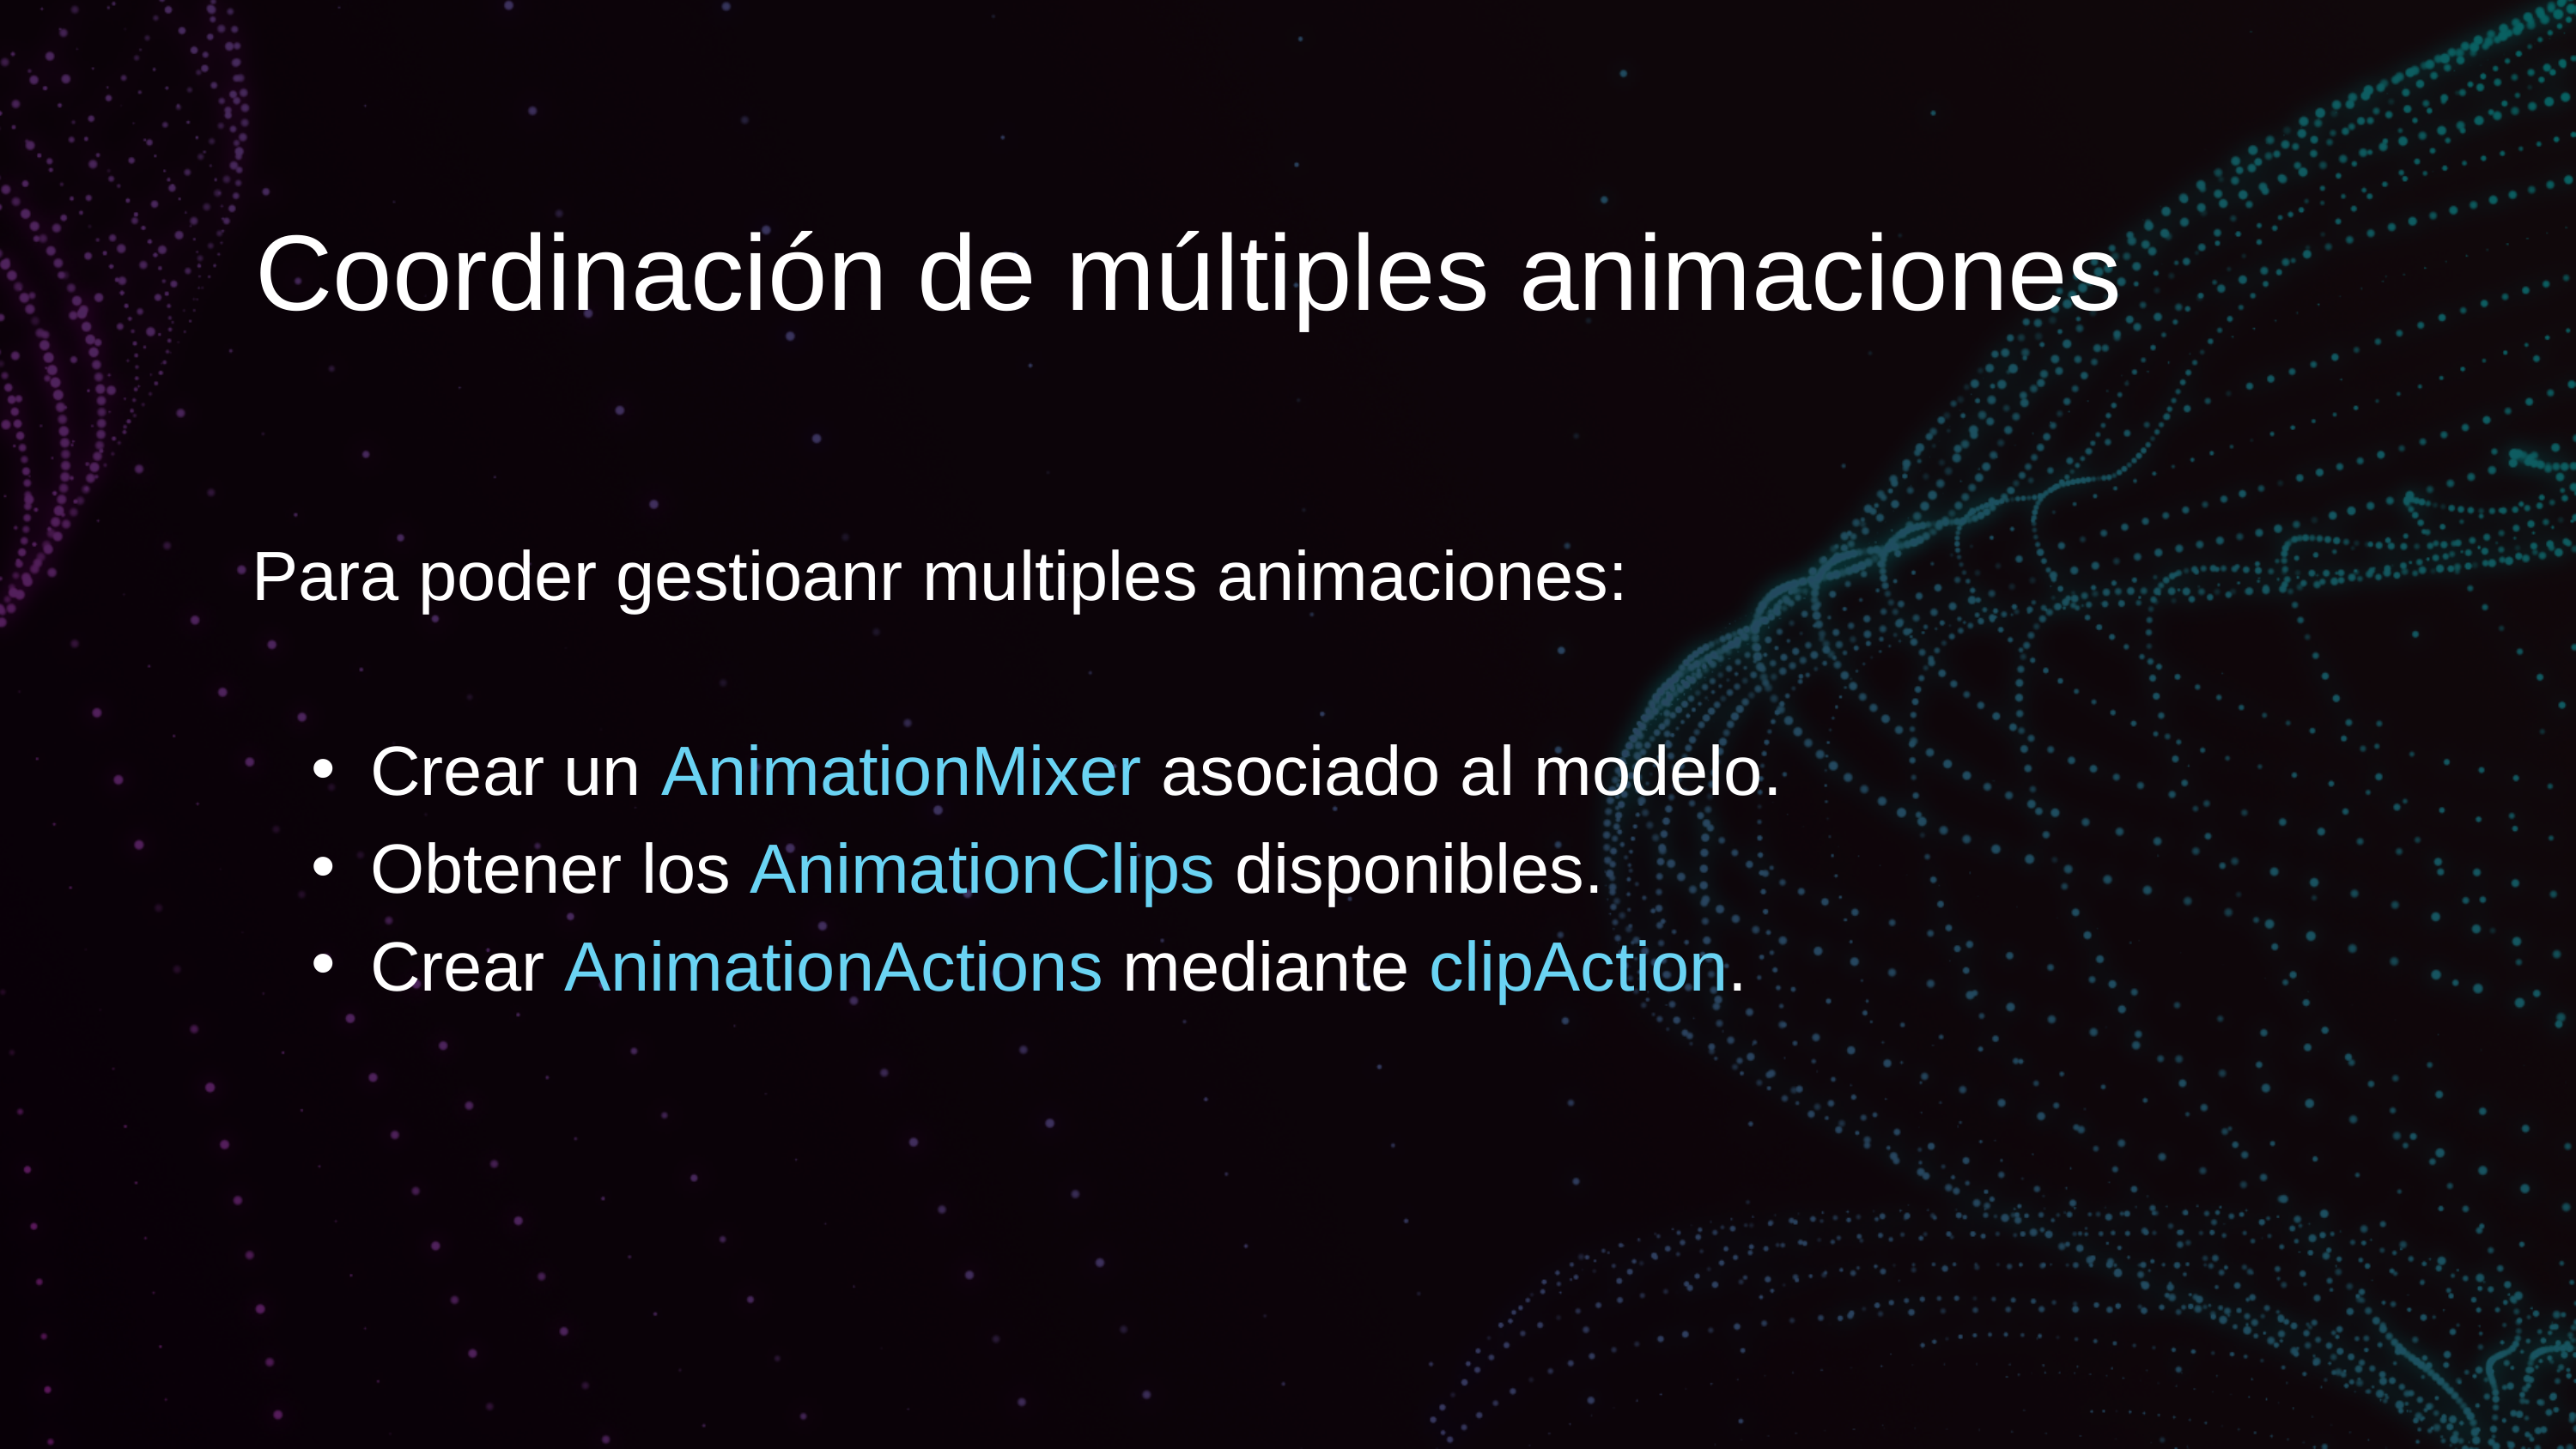

Coordinación de múltiples animaciones
Para poder gestioanr multiples animaciones:

Crear un AnimationMixer asociado al modelo.
Obtener los AnimationClips disponibles.
Crear AnimationActions mediante clipAction.